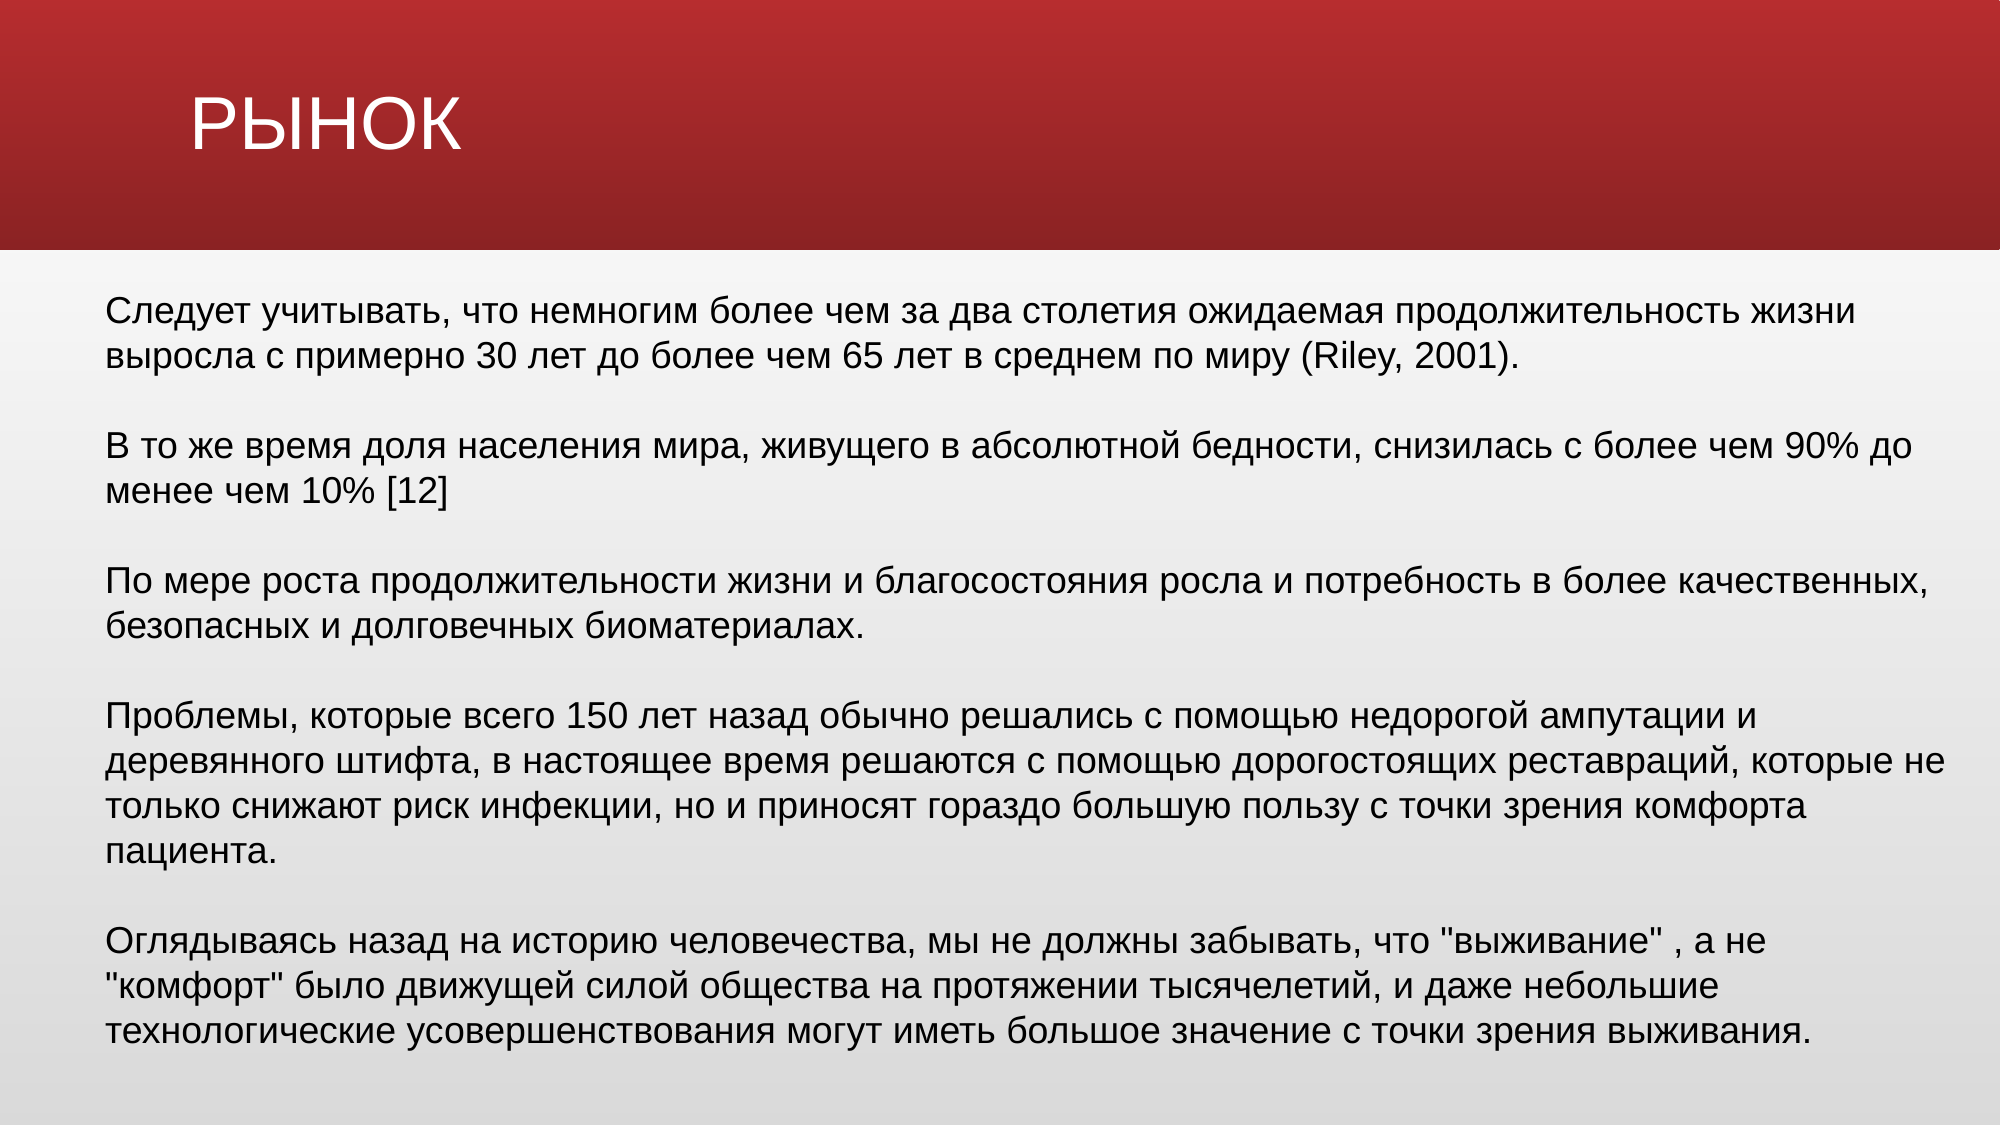

# РЫНОК
Следует учитывать, что немногим более чем за два столетия ожидаемая продолжительность жизни выросла с примерно 30 лет до более чем 65 лет в среднем по миру (Riley, 2001).

В то же время доля населения мира, живущего в абсолютной бедности, снизилась с более чем 90% до менее чем 10% [12]

По мере роста продолжительности жизни и благосостояния росла и потребность в более качественных, безопасных и долговечных биоматериалах.

Проблемы, которые всего 150 лет назад обычно решались с помощью недорогой ампутации и деревянного штифта, в настоящее время решаются с помощью дорогостоящих реставраций, которые не только снижают риск инфекции, но и приносят гораздо большую пользу с точки зрения комфорта пациента.

Оглядываясь назад на историю человечества, мы не должны забывать, что "выживание" , а не "комфорт" было движущей силой общества на протяжении тысячелетий, и даже небольшие технологические усовершенствования могут иметь большое значение с точки зрения выживания.